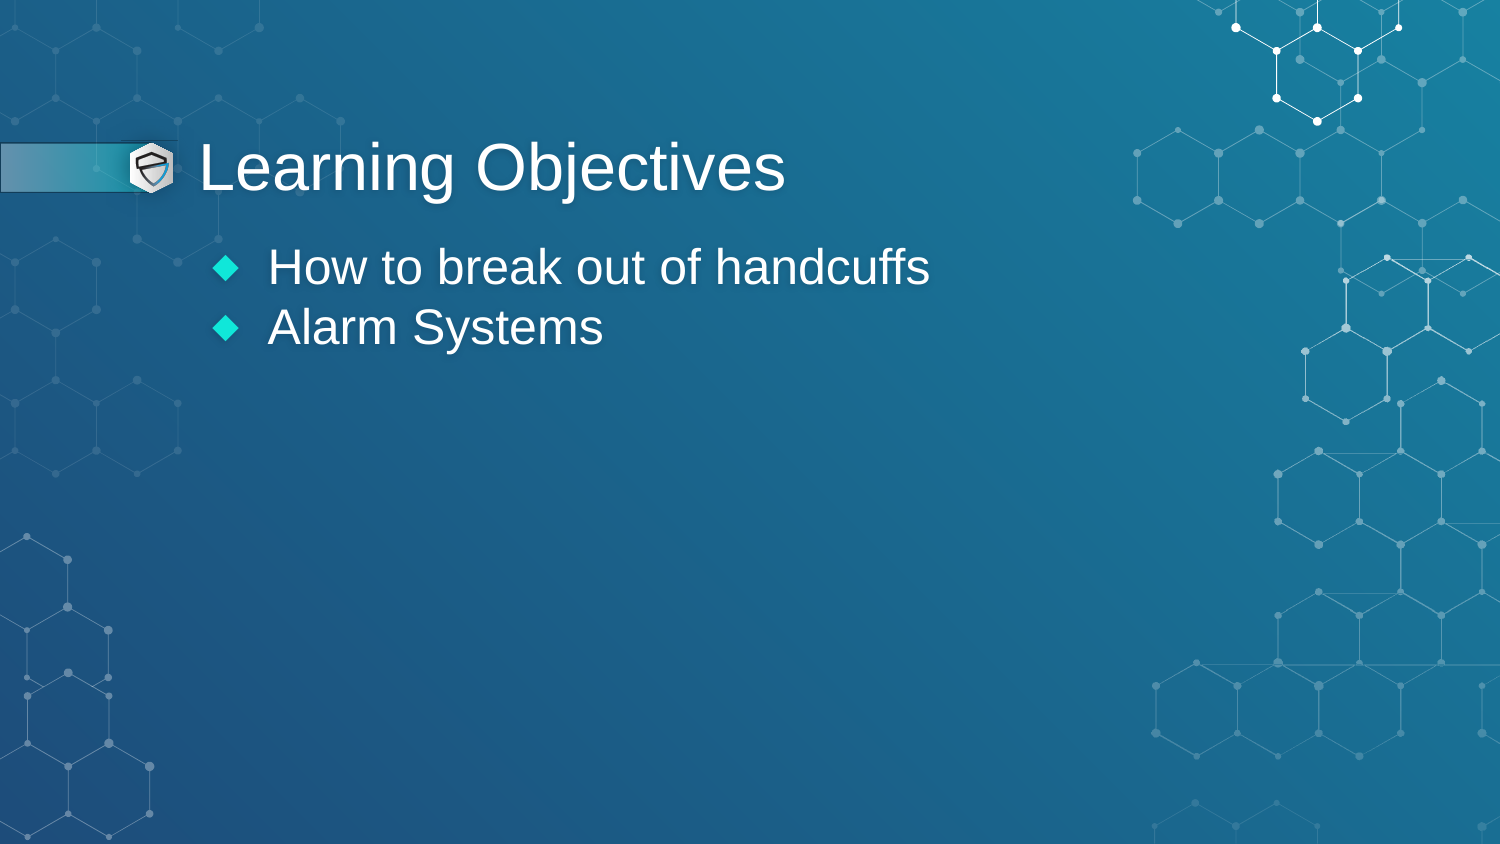

# Learning Objectives
How to break out of handcuffs
Alarm Systems